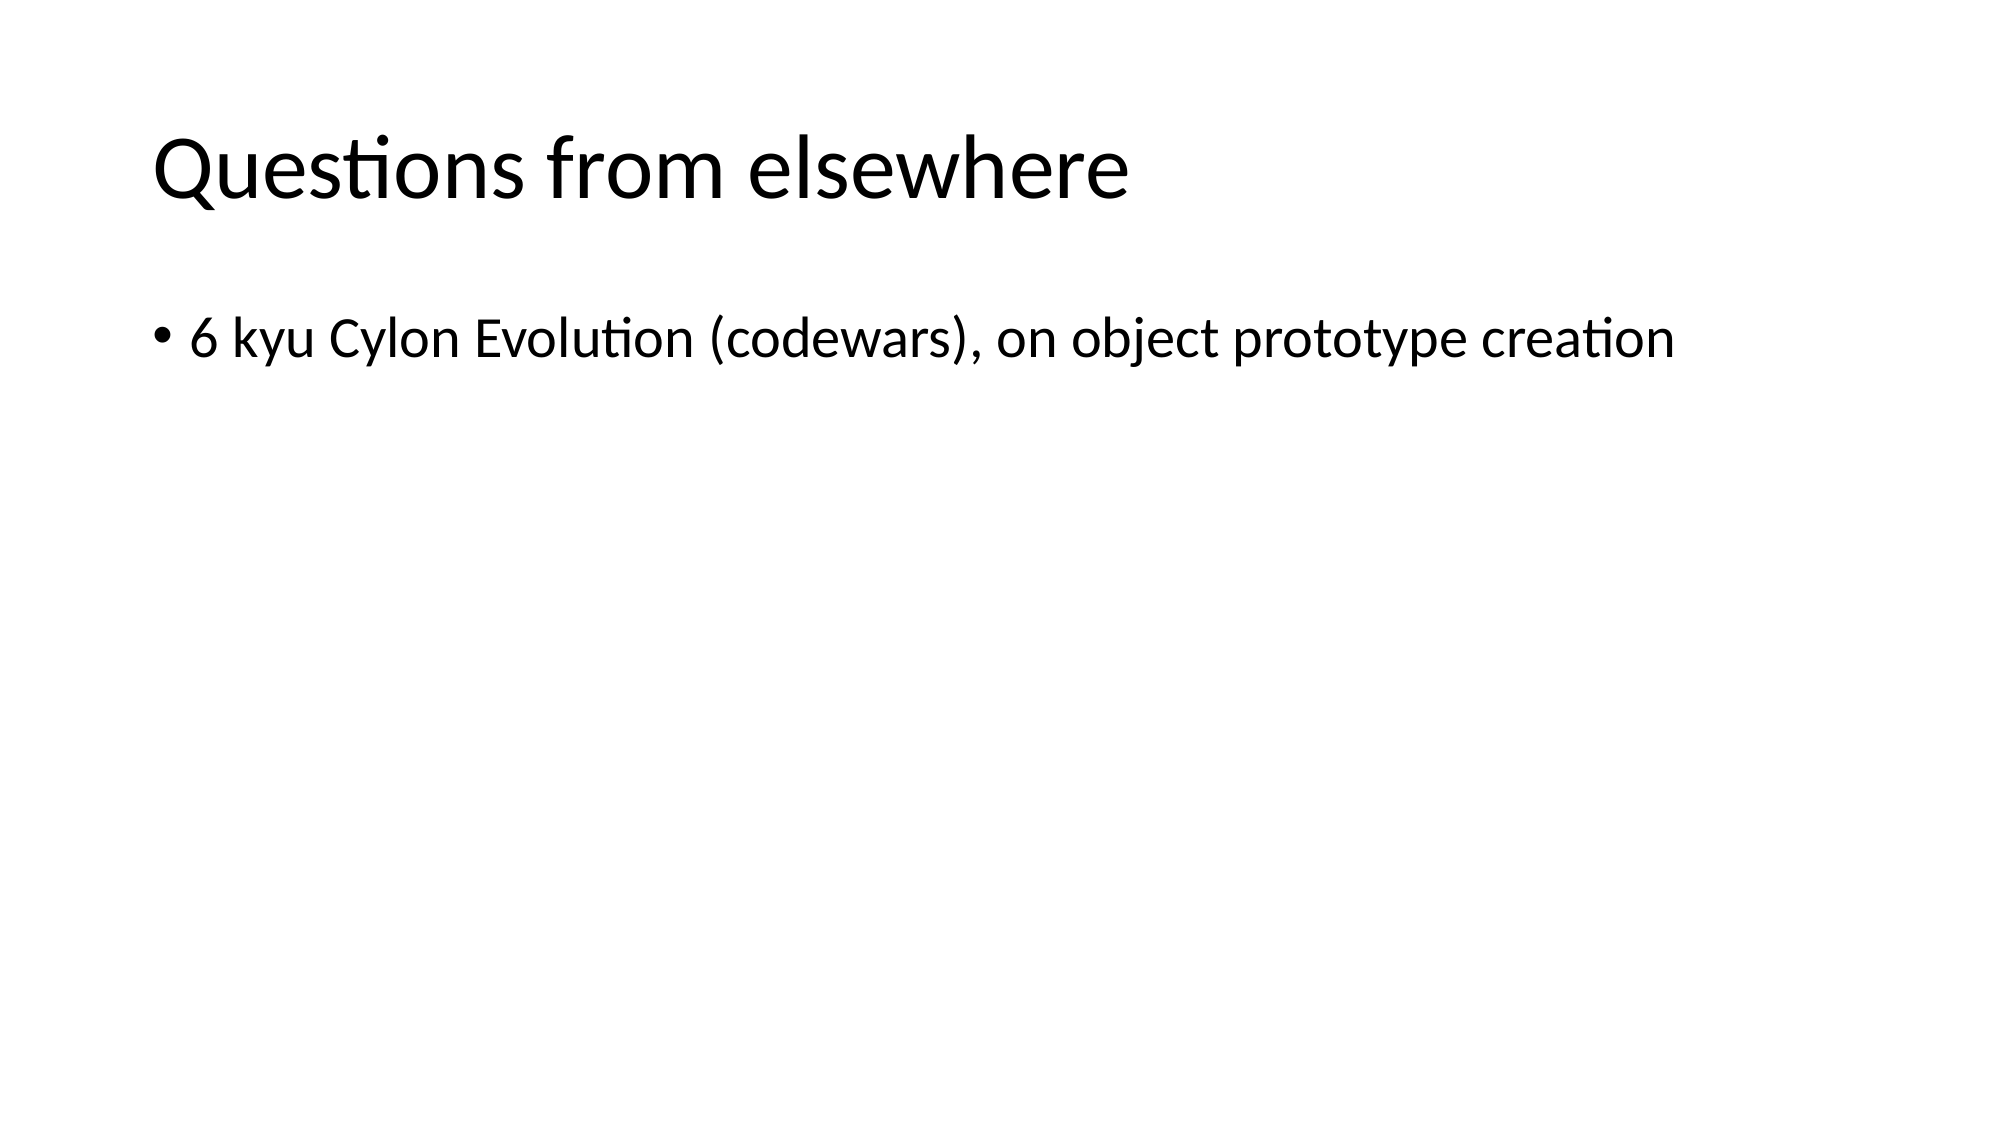

# Questions from elsewhere
6 kyu Cylon Evolution (codewars), on object prototype creation